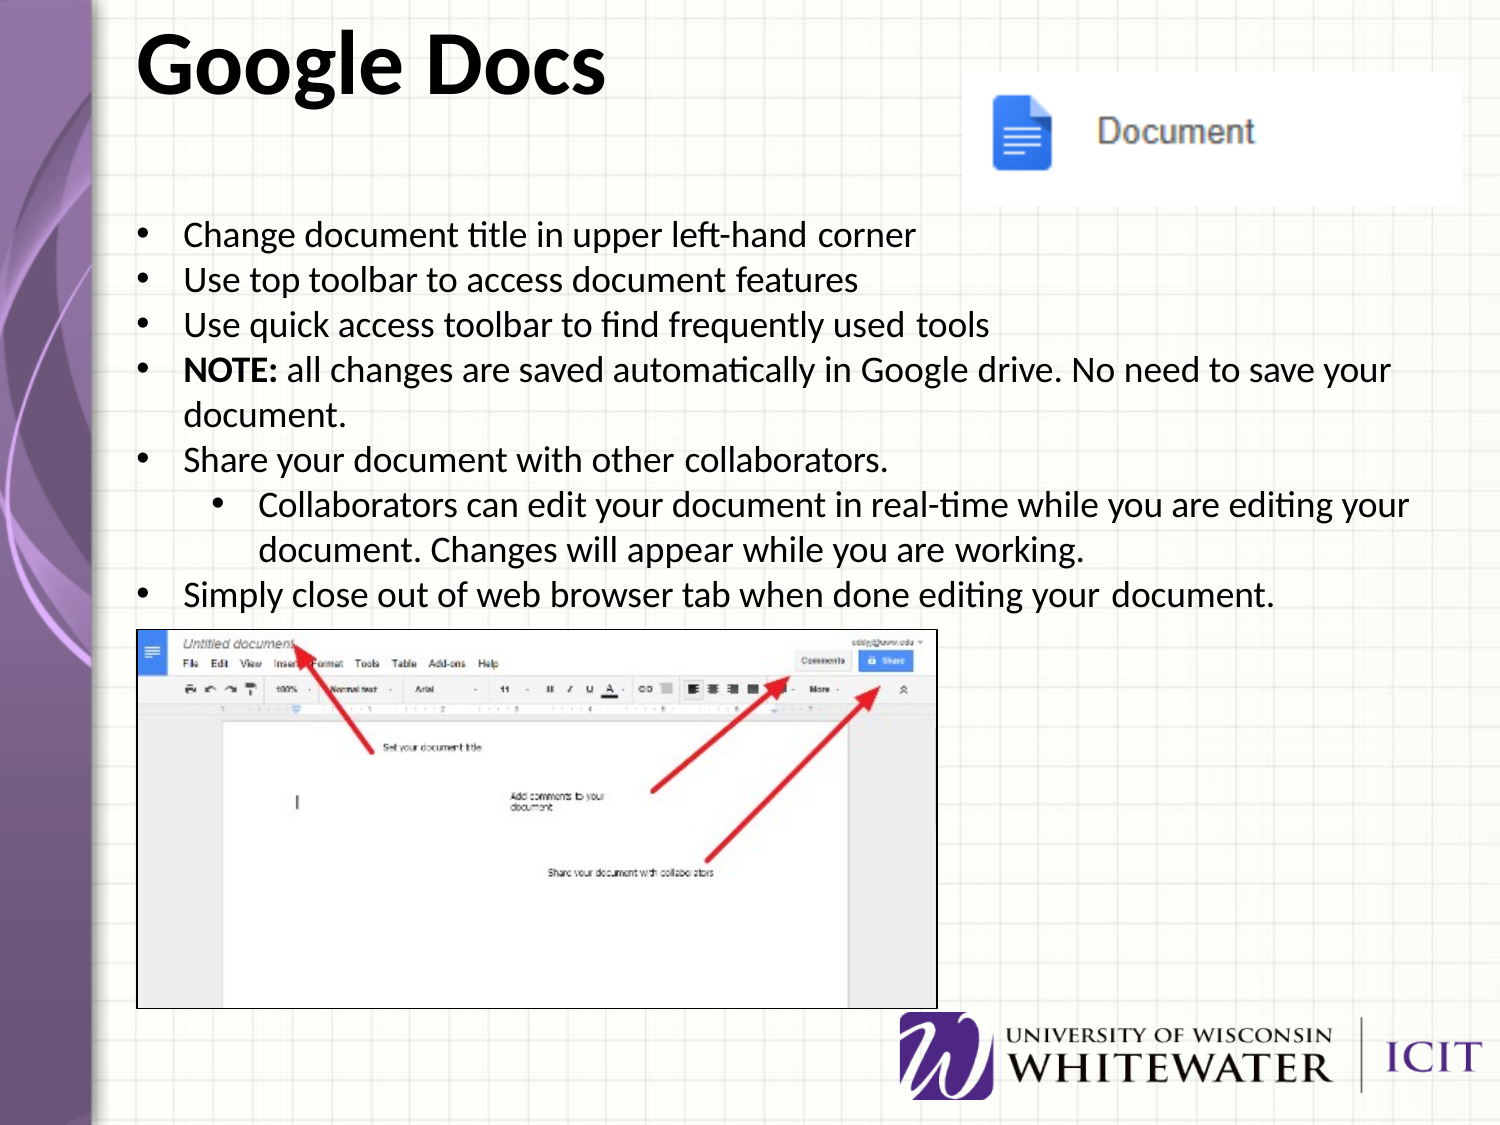

# Google Docs

Change document title in upper left-hand corner
Use top toolbar to access document features
Use quick access toolbar to find frequently used tools
NOTE: all changes are saved automatically in Google drive. No need to save your  document.
Share your document with other collaborators.
Collaborators can edit your document in real-time while you are editing your  document. Changes will appear while you are working.
Simply close out of web browser tab when done editing your document.